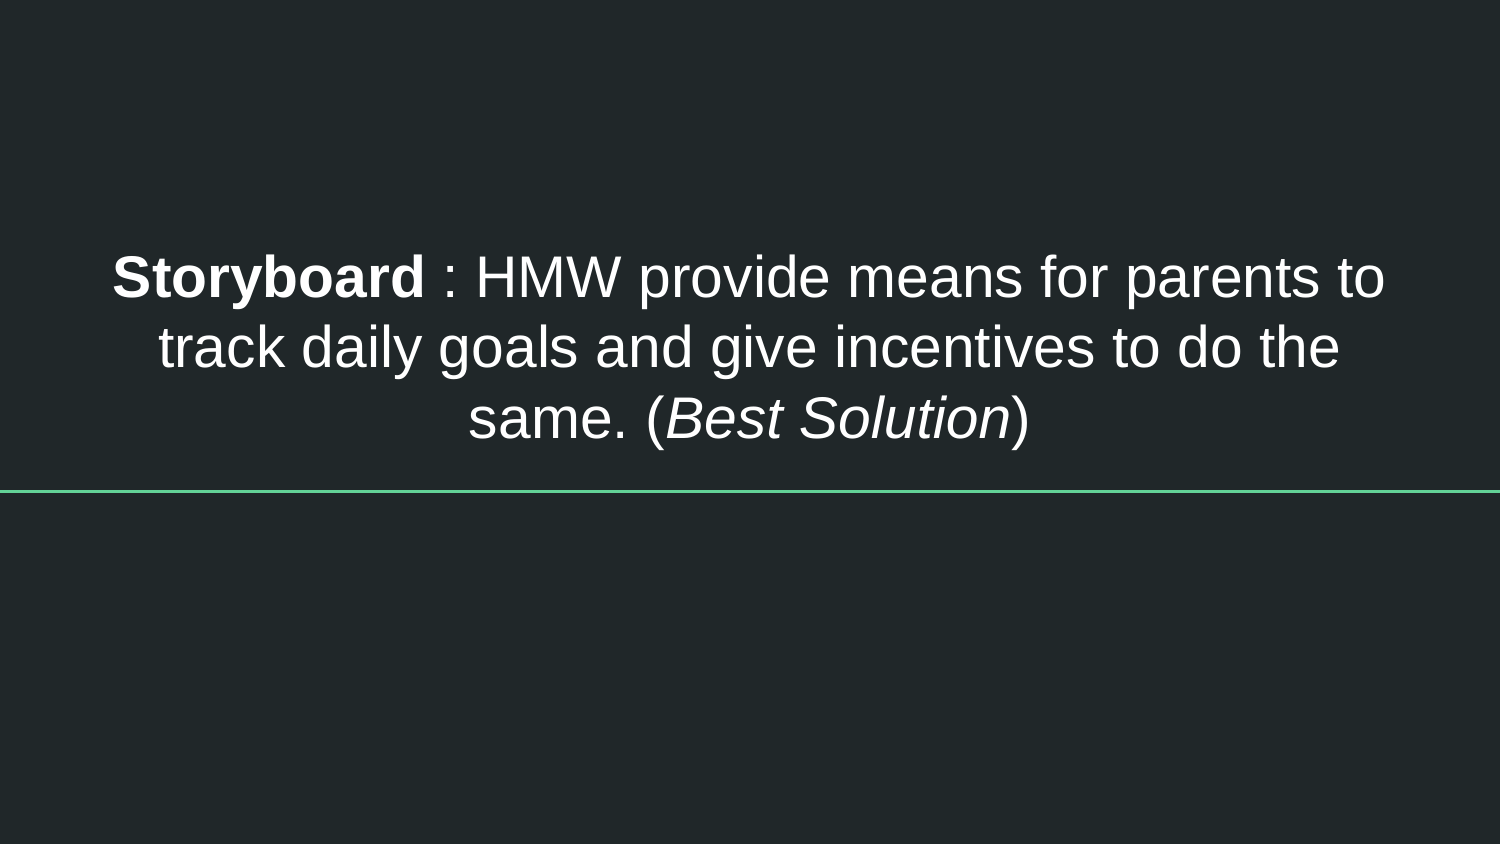

# Storyboard : HMW provide means for parents to track daily goals and give incentives to do the same. (Best Solution)